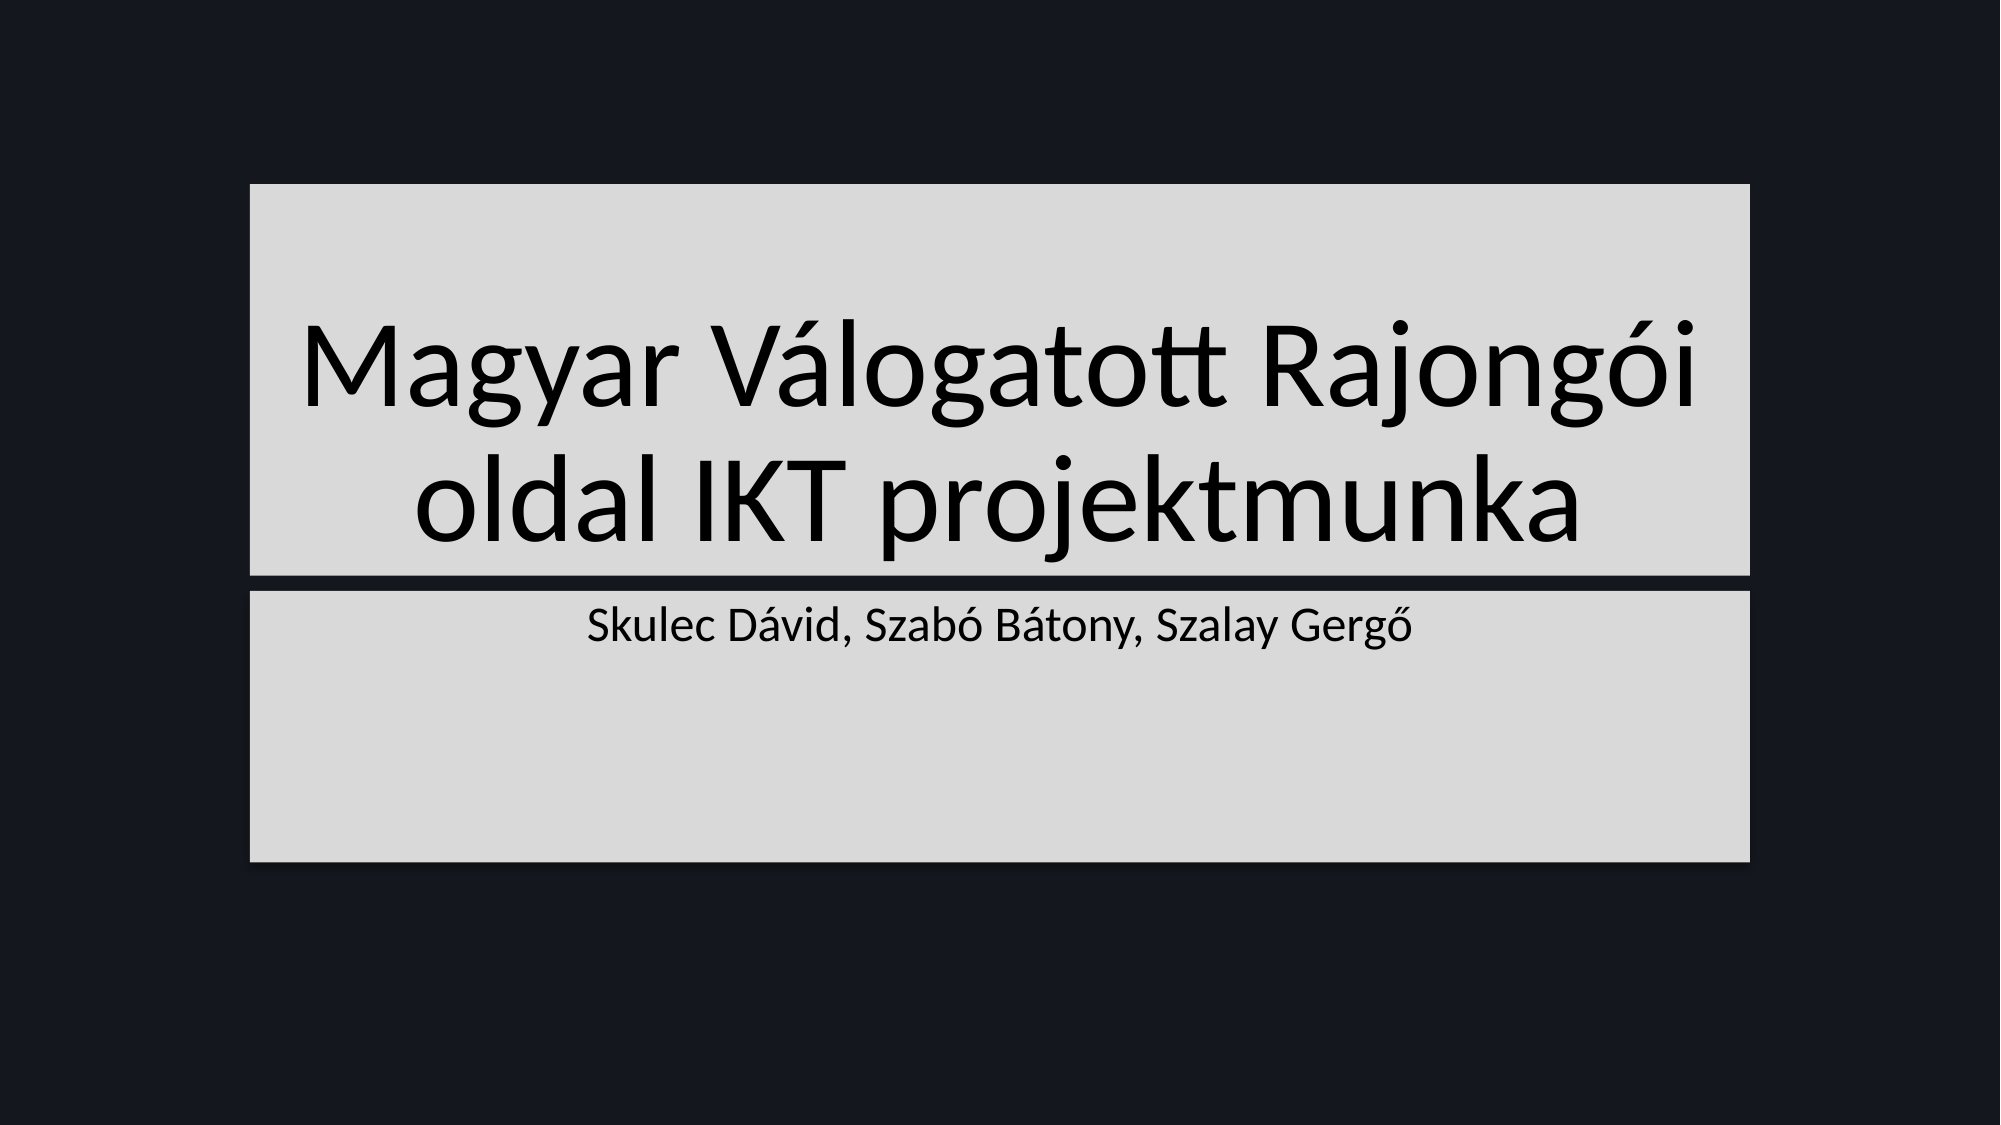

# Magyar Válogatott Rajongói oldal IKT projektmunka
Skulec Dávid, Szabó Bátony, Szalay Gergő